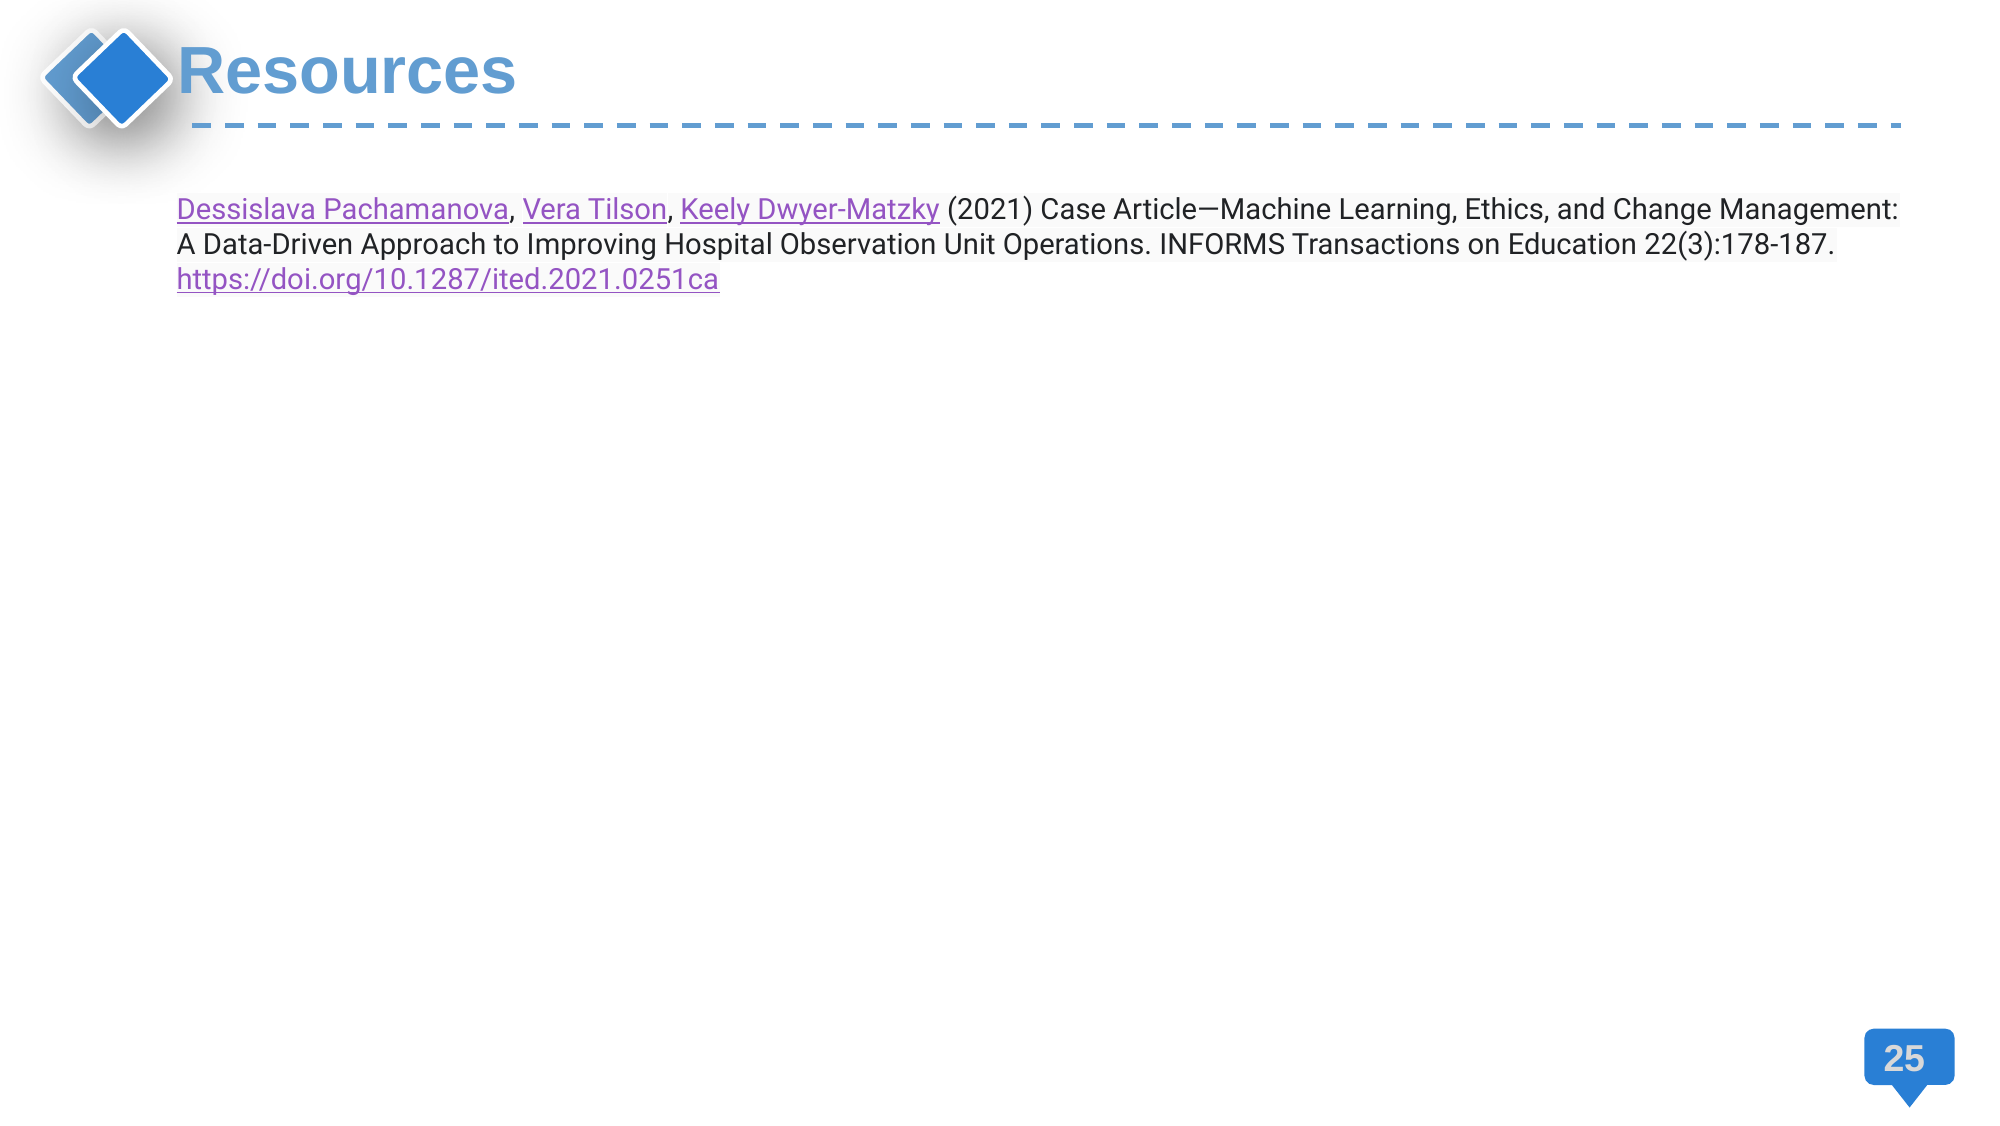

Resources
Dessislava Pachamanova, Vera Tilson, Keely Dwyer-Matzky (2021) Case Article—Machine Learning, Ethics, and Change Management: A Data-Driven Approach to Improving Hospital Observation Unit Operations. INFORMS Transactions on Education 22(3):178-187.
https://doi.org/10.1287/ited.2021.0251ca